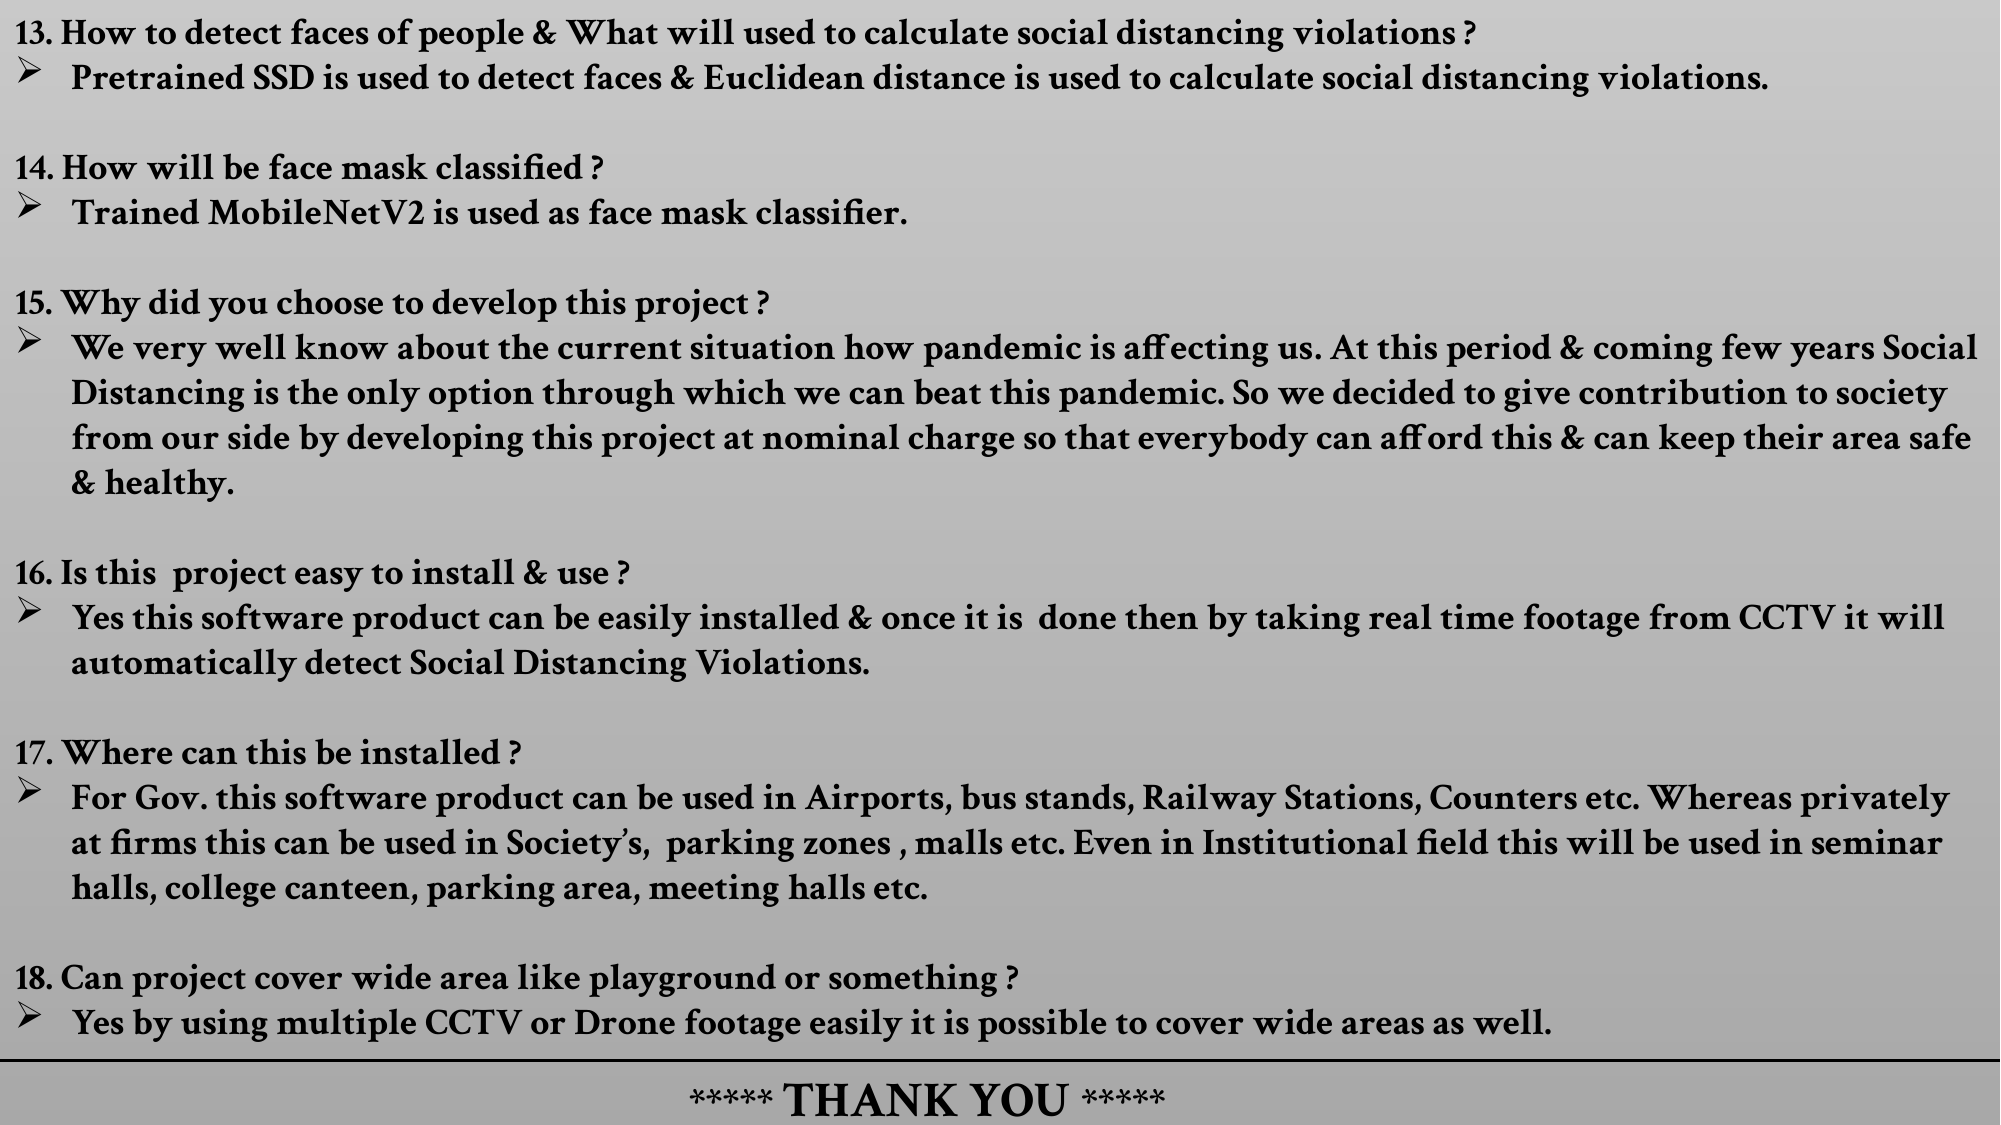

13. How to detect faces of people & What will used to calculate social distancing violations ?
Pretrained SSD is used to detect faces & Euclidean distance is used to calculate social distancing violations.

14. How will be face mask classified ?
Trained MobileNetV2 is used as face mask classifier.

15. Why did you choose to develop this project ?
We very well know about the current situation how pandemic is affecting us. At this period & coming few years Social Distancing is the only option through which we can beat this pandemic. So we decided to give contribution to society from our side by developing this project at nominal charge so that everybody can afford this & can keep their area safe & healthy.

16. Is this  project easy to install & use ?
Yes this software product can be easily installed & once it is  done then by taking real time footage from CCTV it will automatically detect Social Distancing Violations.

17. Where can this be installed ?
For Gov. this software product can be used in Airports, bus stands, Railway Stations, Counters etc. Whereas privately at firms this can be used in Society’s,  parking zones , malls etc. Even in Institutional field this will be used in seminar halls, college canteen, parking area, meeting halls etc.

18. Can project cover wide area like playground or something ?
Yes by using multiple CCTV or Drone footage easily it is possible to cover wide areas as well.
***** THANK YOU *****